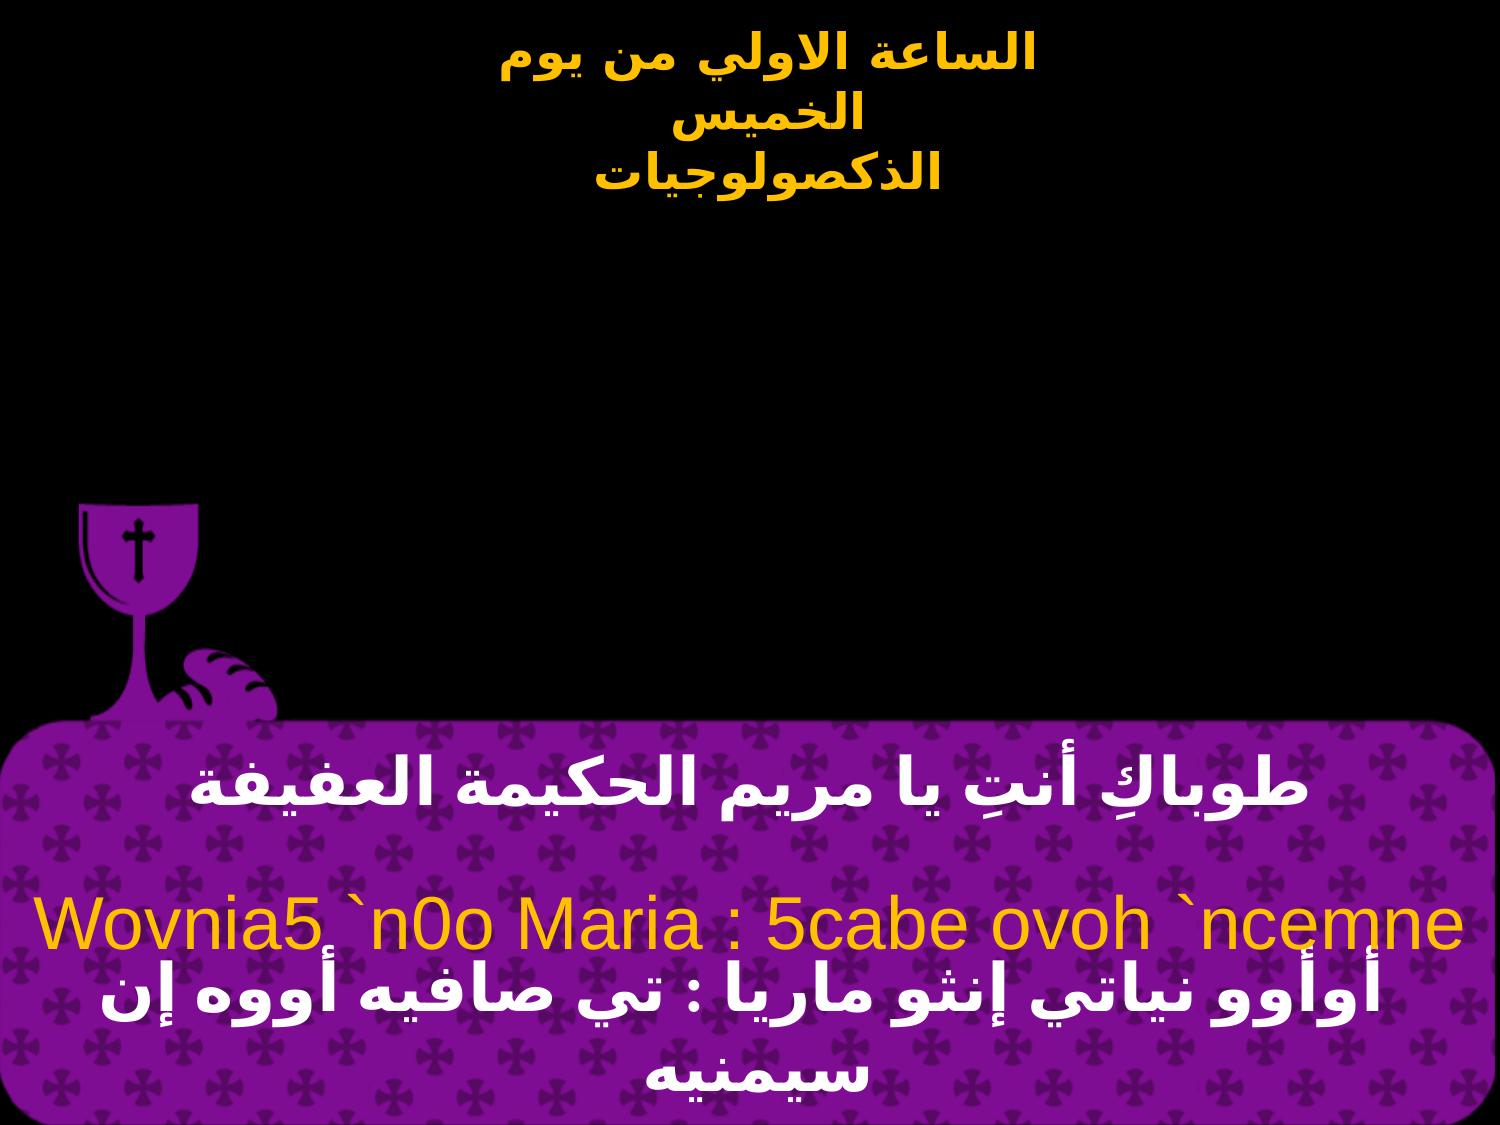

# طوباكِ أنتِ يا مريم الحكيمة العفيفة
Wovnia5 `n0o Maria : 5cabe ovoh `ncemne
 أوأوو نياتي إنثو ماريا : تي صافيه أووه إن سيمنيه